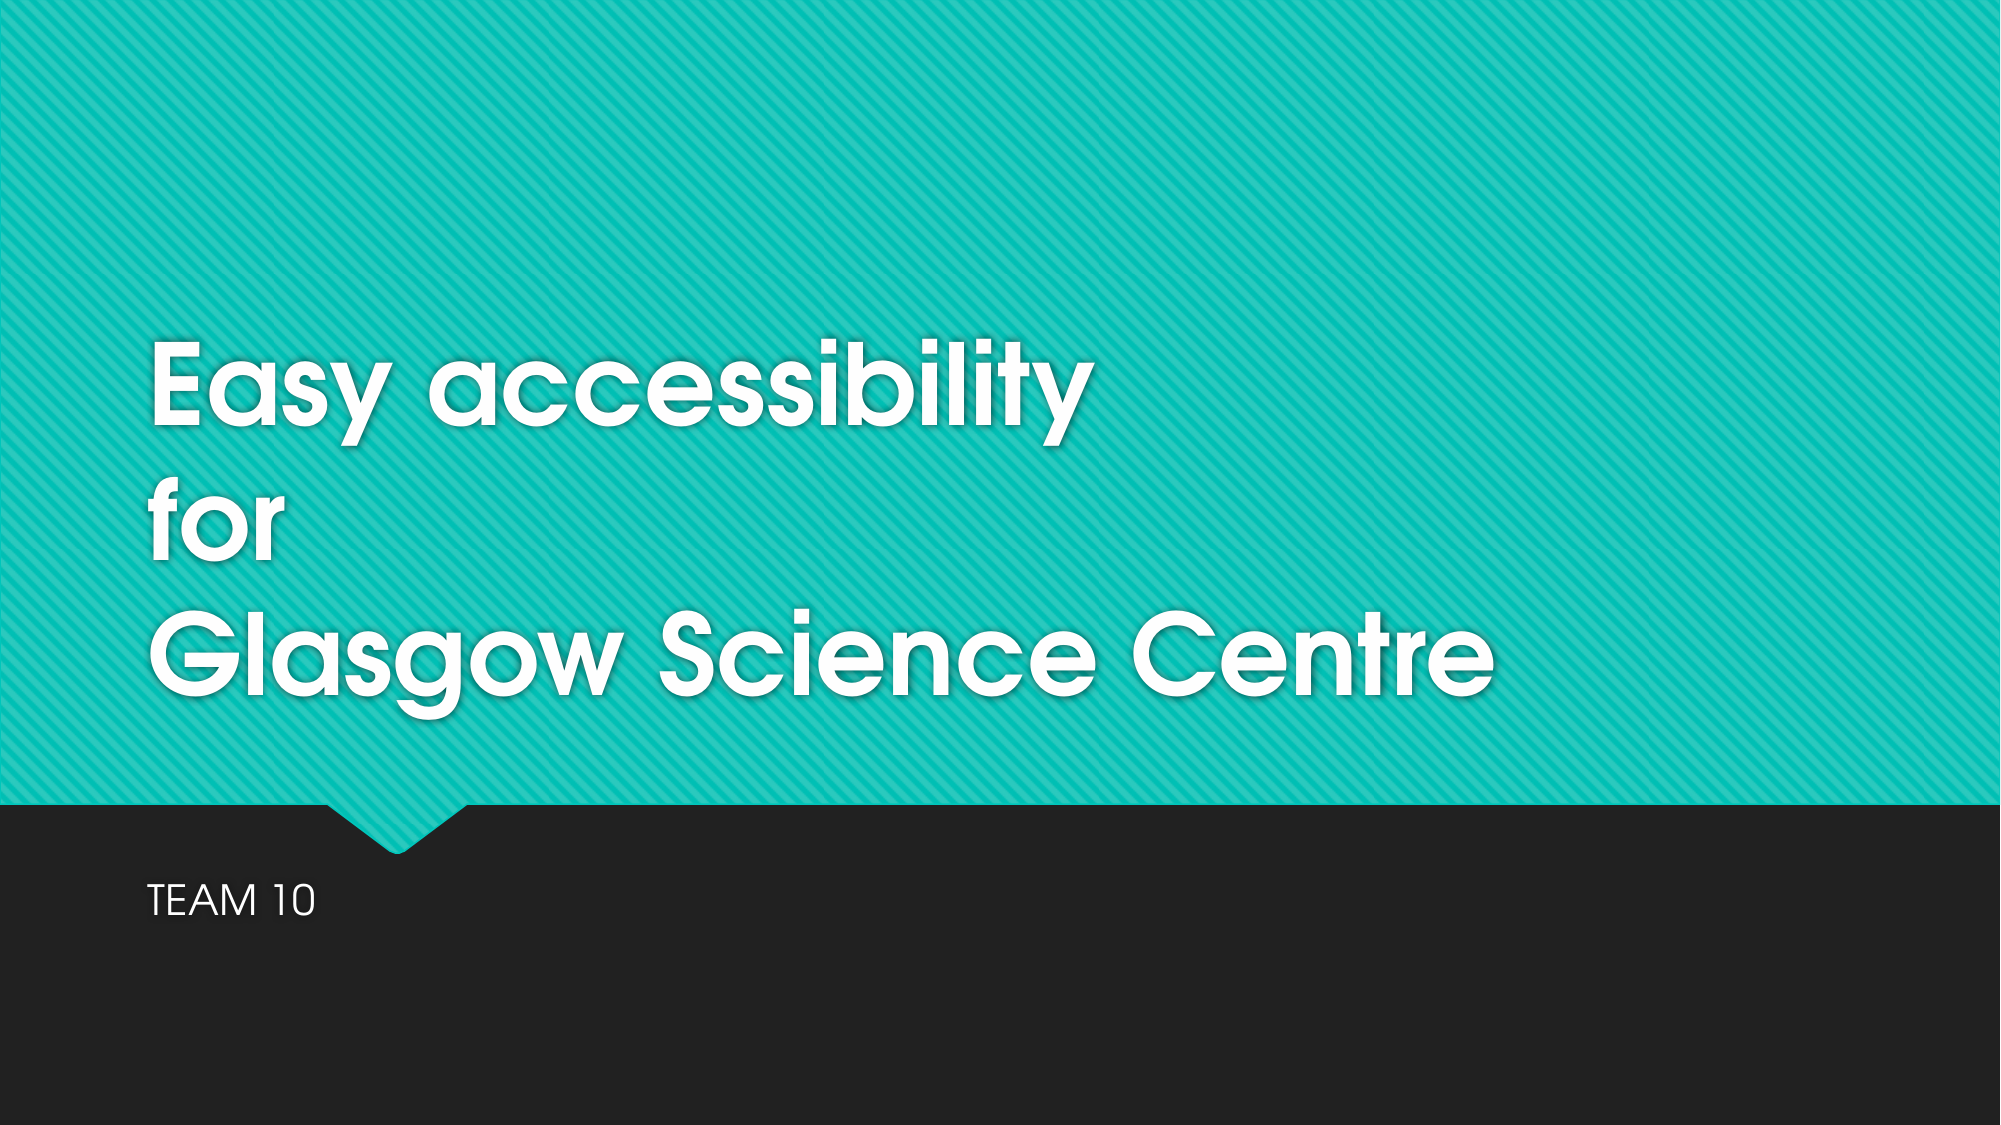

# Easy accessibility for Glasgow Science Centre
TEAM 10